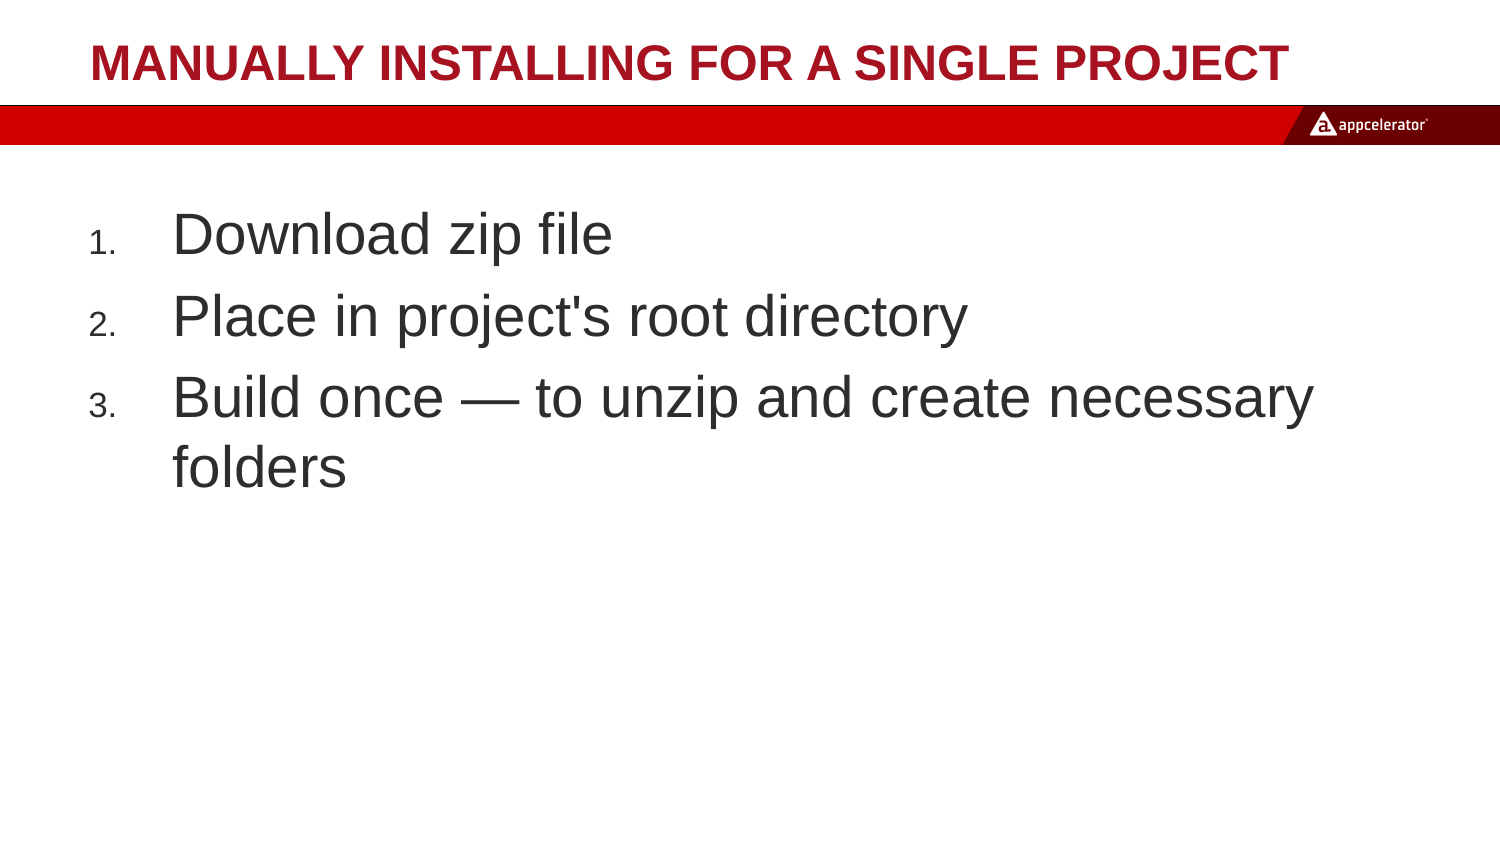

# Manually Installing for a Single Project
Download zip file
Place in project's root directory
Build once — to unzip and create necessary folders